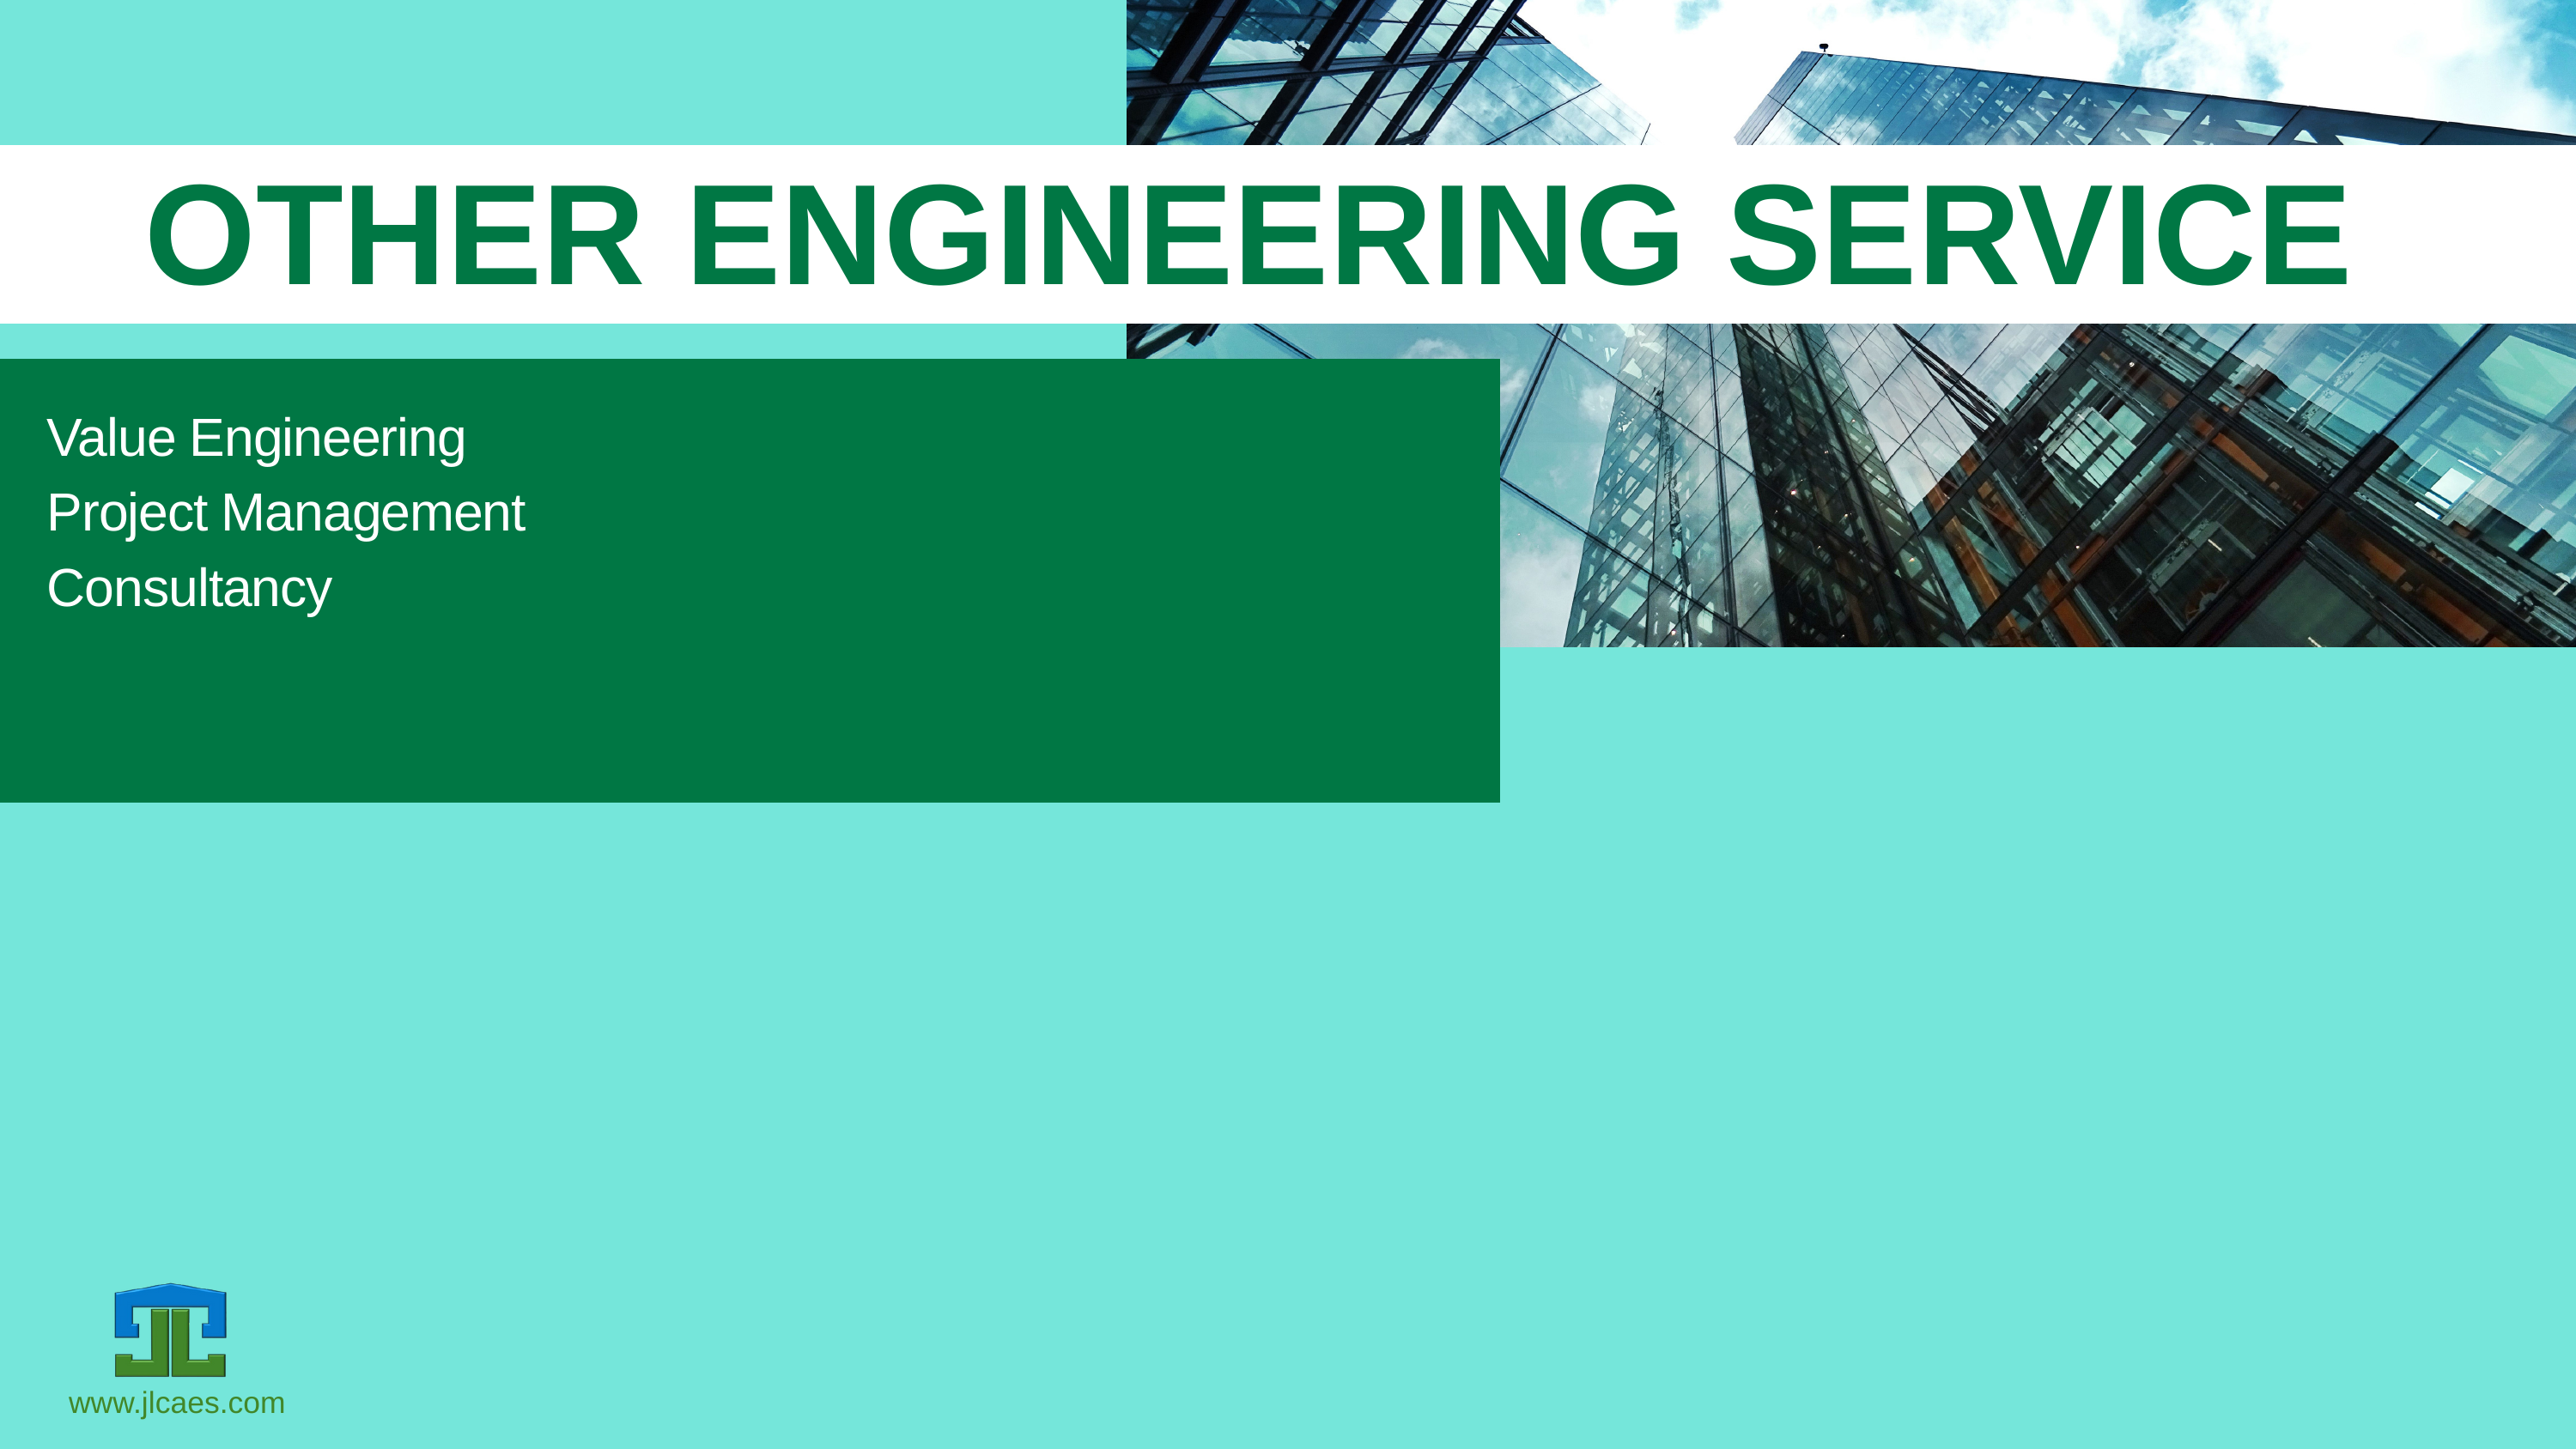

OTHER ENGINEERING SERVICE

Value Engineering
Project Management
Consultancy

www.jlcaes.com